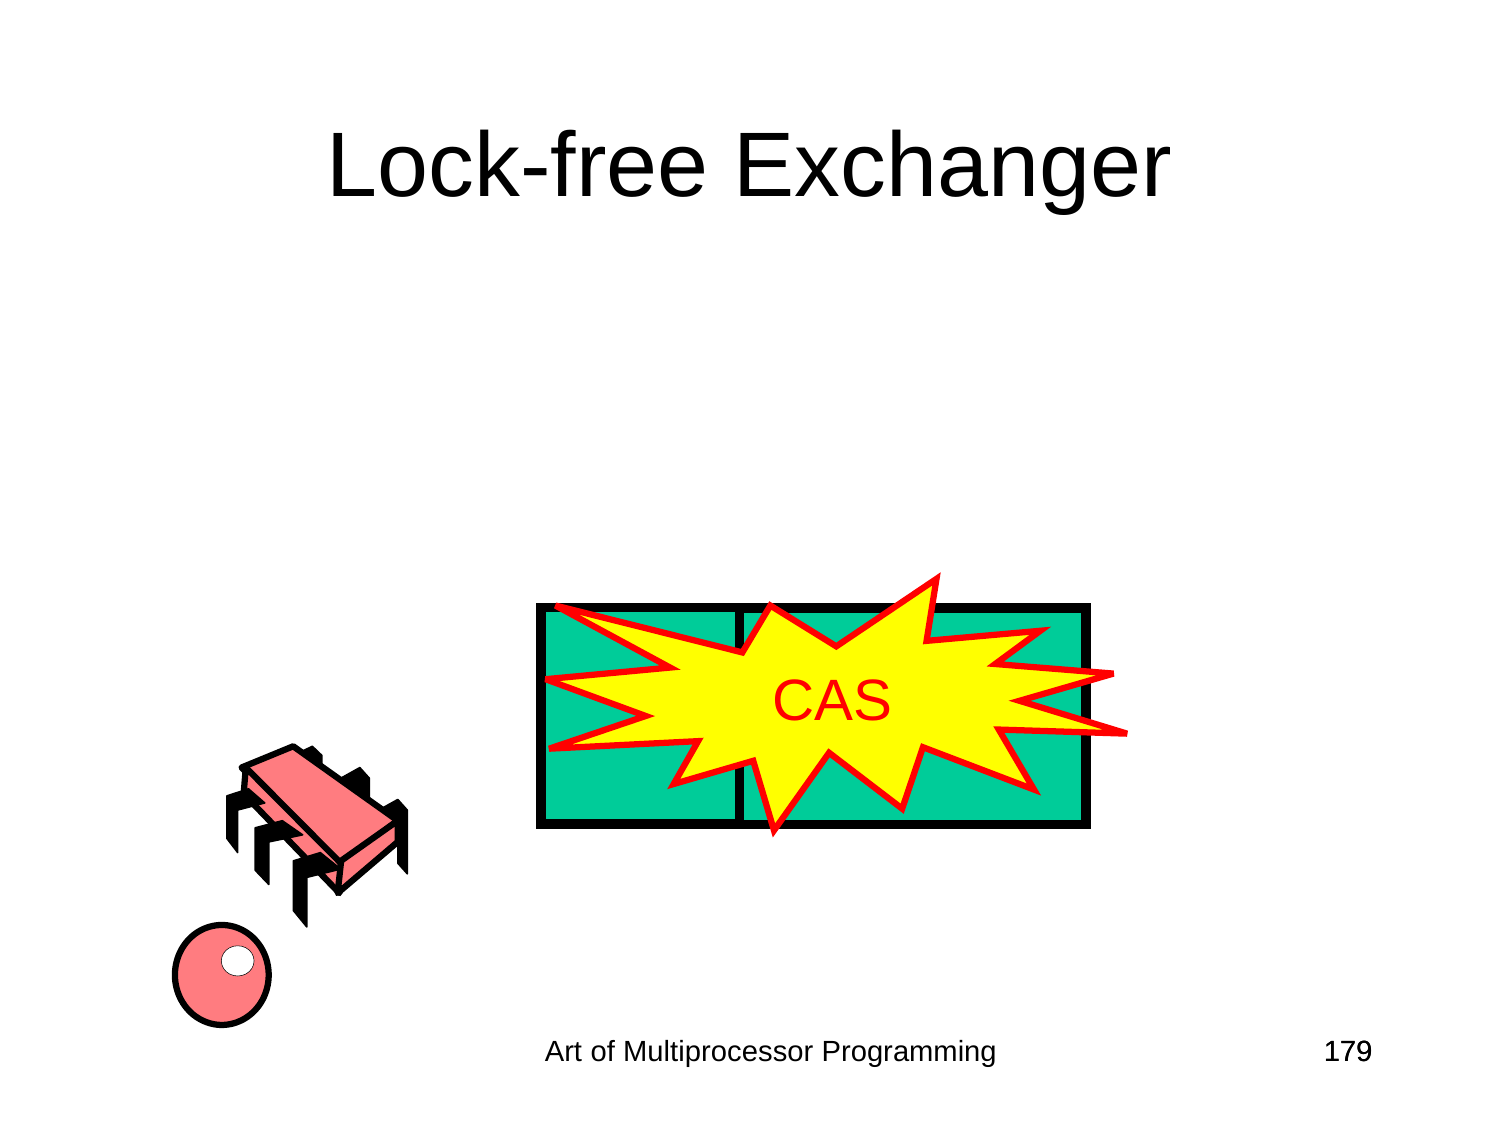

Lock-free Exchanger
CAS

EMPTY

Art of Multiprocessor Programming
179
179